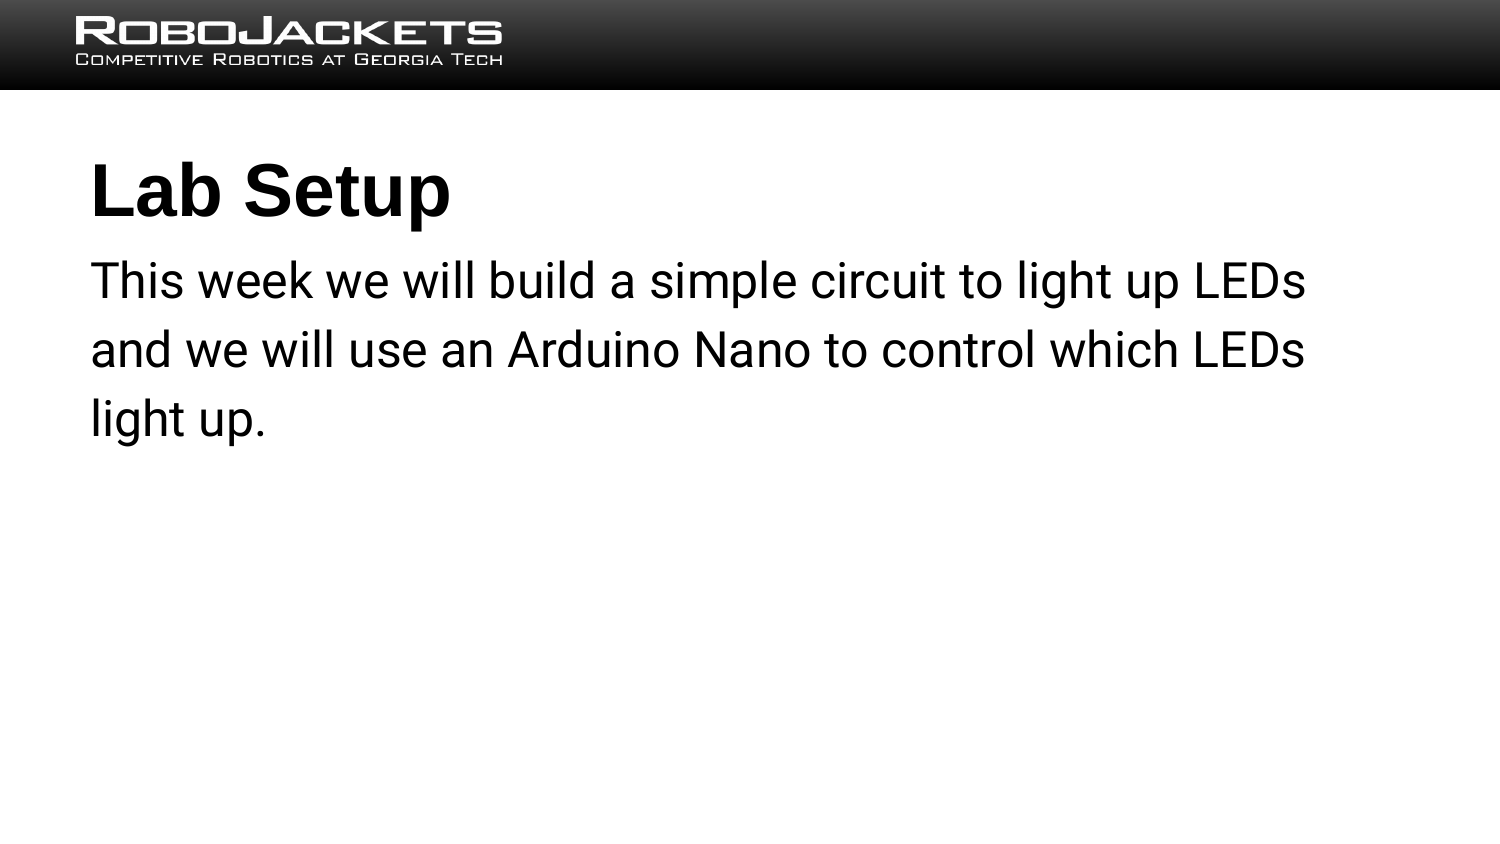

# Lab Setup
This week we will build a simple circuit to light up LEDs and we will use an Arduino Nano to control which LEDs light up.